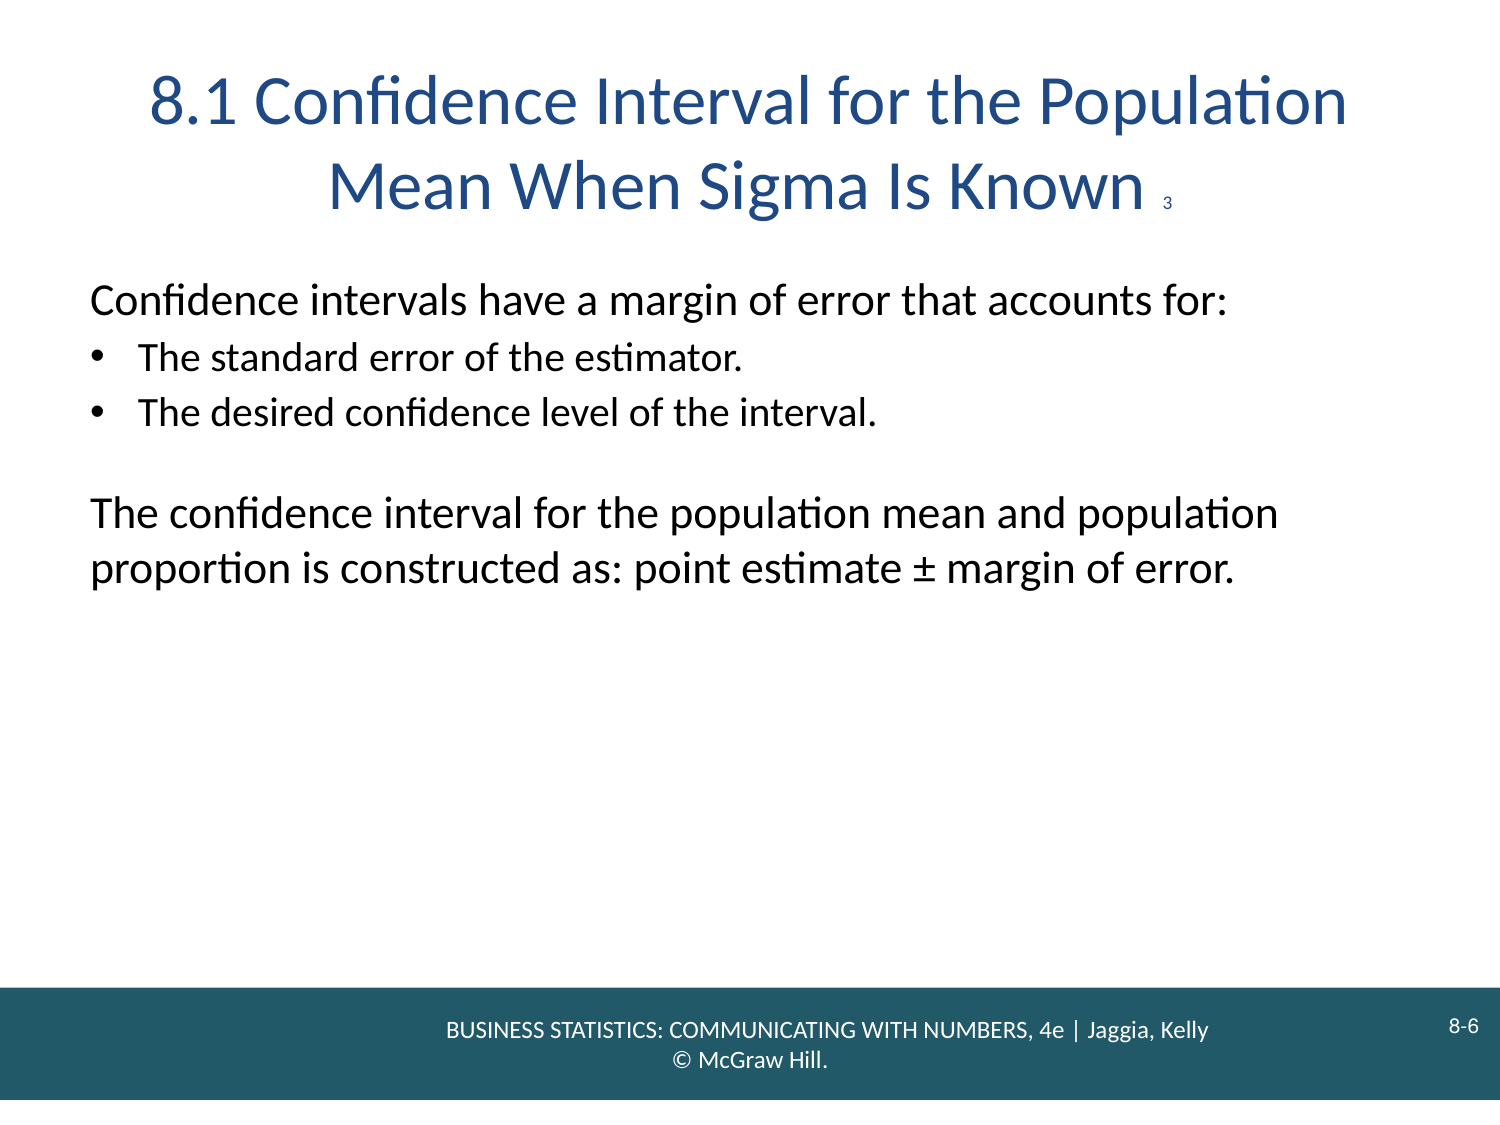

# 8.1 Confidence Interval for the Population Mean When Sigma Is Known 3
Confidence intervals have a margin of error that accounts for:
The standard error of the estimator.
The desired confidence level of the interval.
The confidence interval for the population mean and population proportion is constructed as: point estimate ± margin of error.